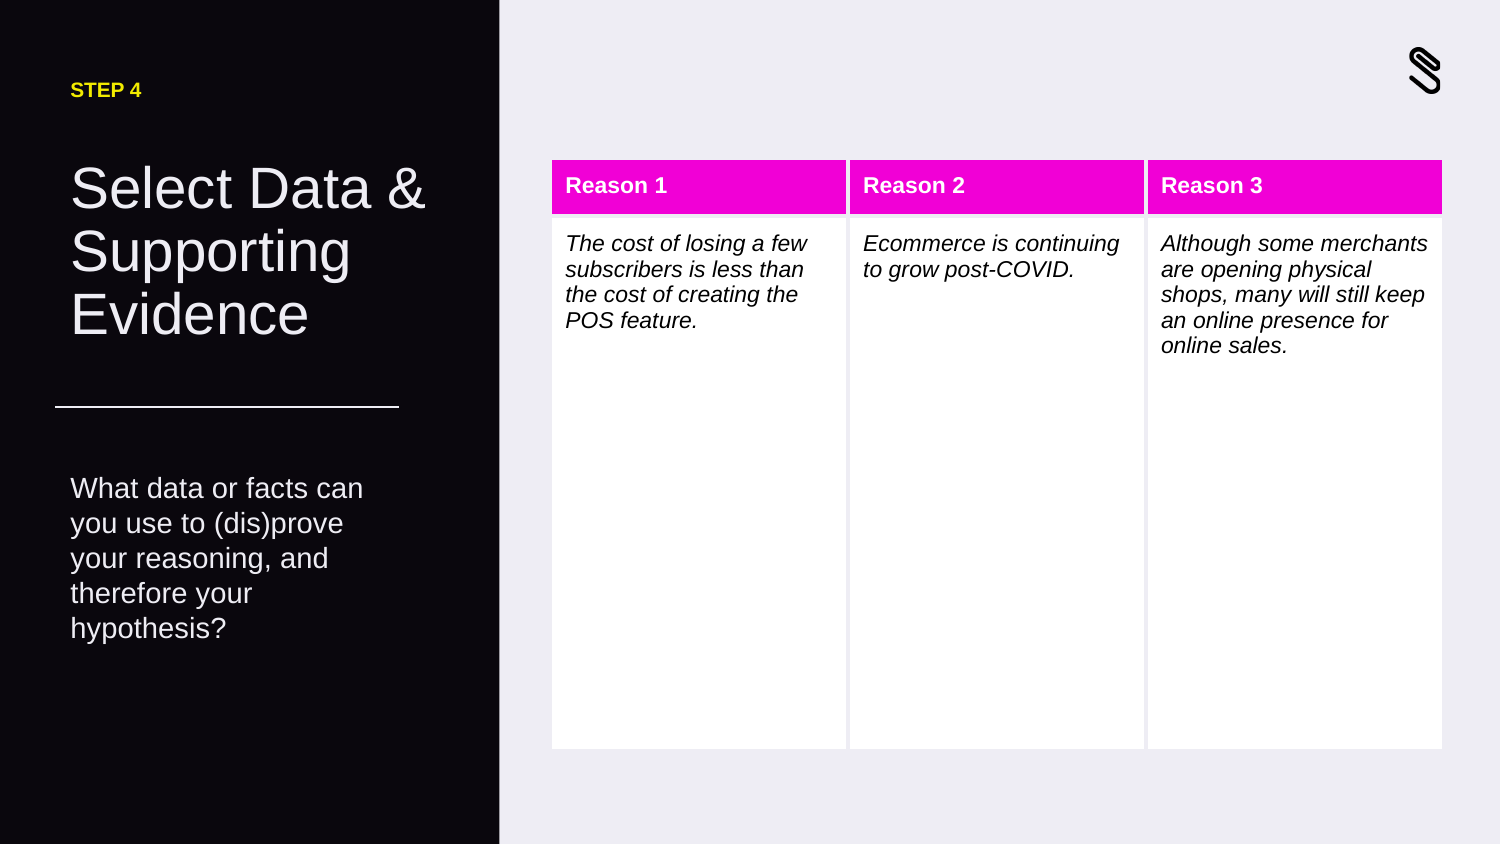

STEP 4
# Select Data & Supporting Evidence
| Reason 1 | Reason 2 | Reason 3 |
| --- | --- | --- |
| The cost of losing a few subscribers is less than the cost of creating the POS feature. | Ecommerce is continuing to grow post-COVID. | Although some merchants are opening physical shops, many will still keep an online presence for online sales. |
What data or facts can you use to (dis)prove your reasoning, and therefore your hypothesis?